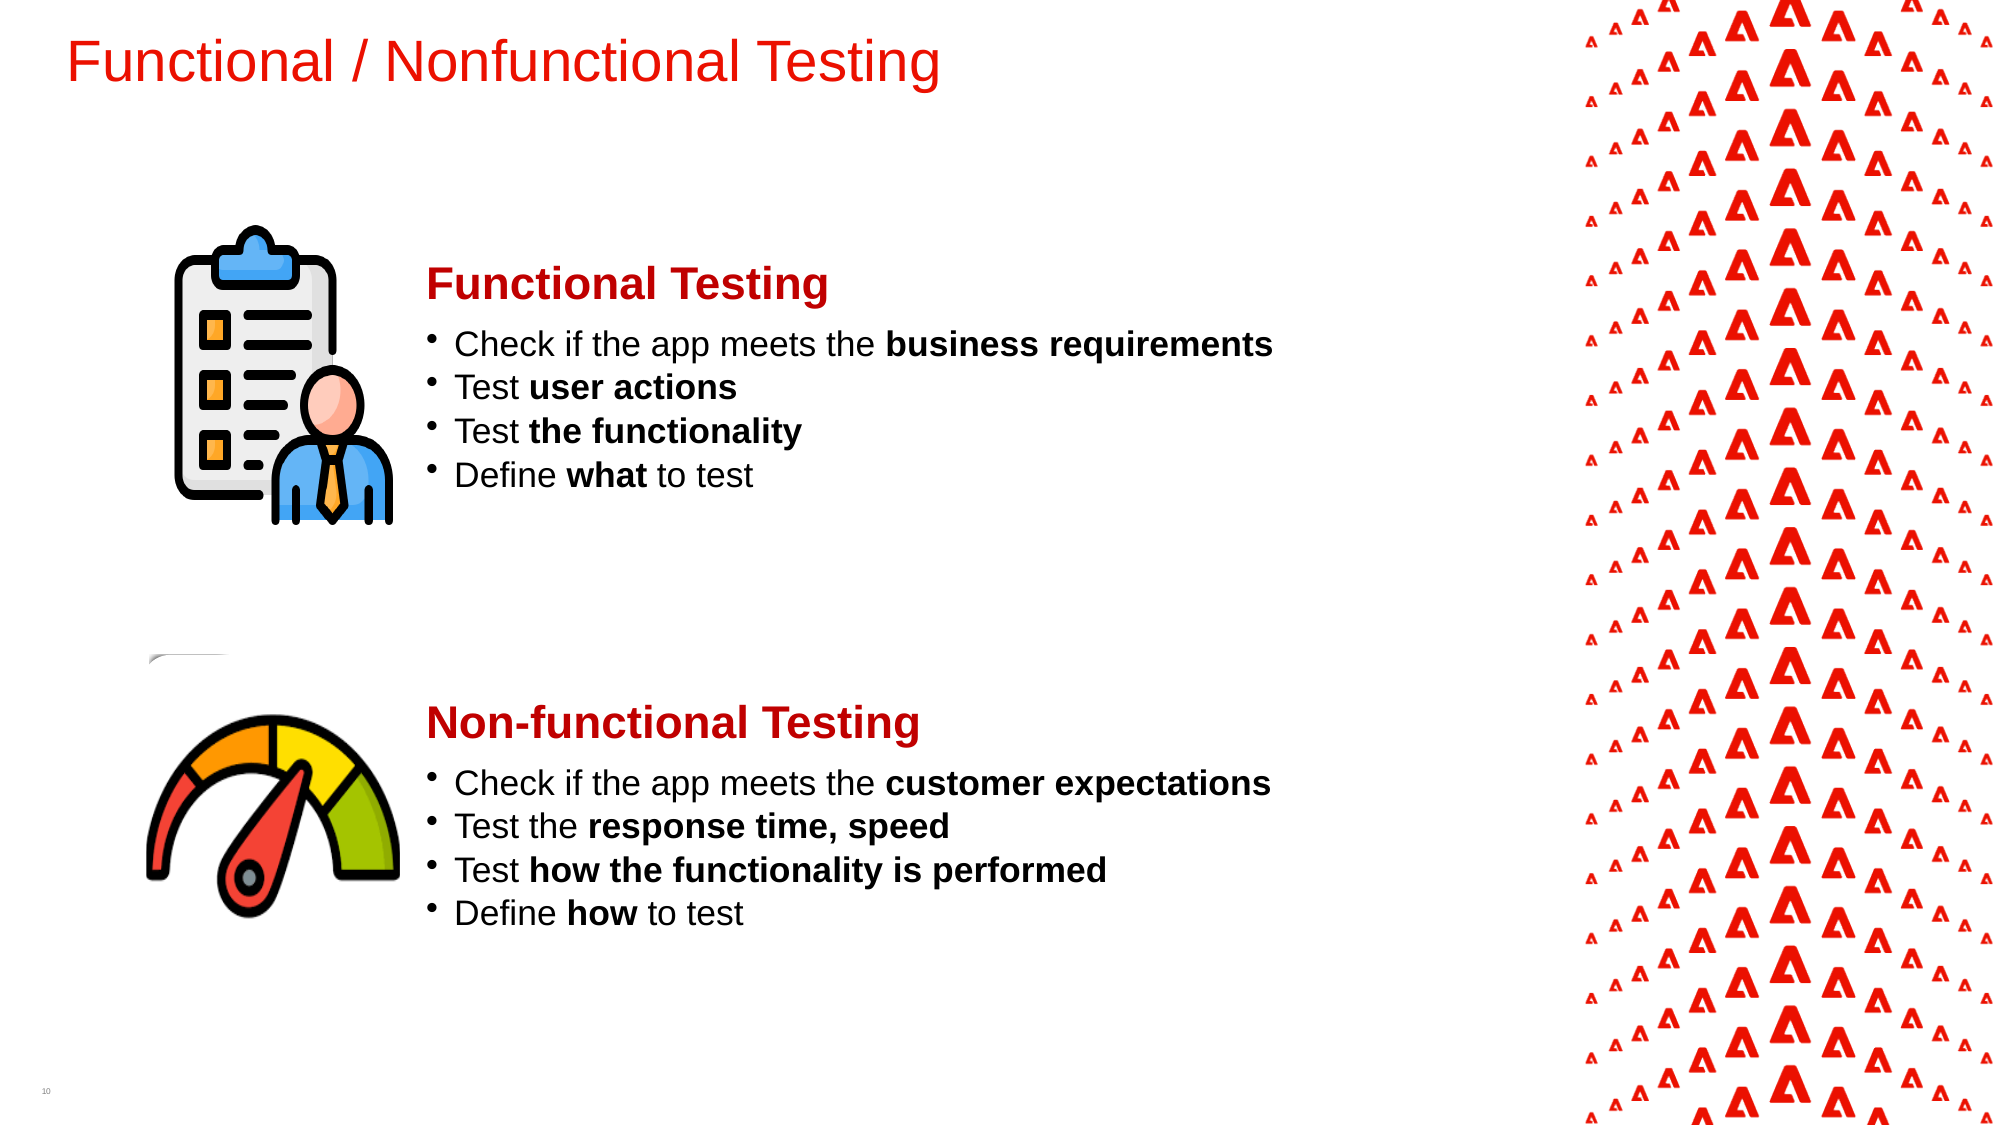

# Functional / Nonfunctional Testing

Functional Testing
Check if the app meets the business requirements
Test user actions
Test the functionality
Define what to test

Non-functional Testing
Check if the app meets the customer expectations
Test the response time, speed
Test how the functionality is performed
Define how to test

10